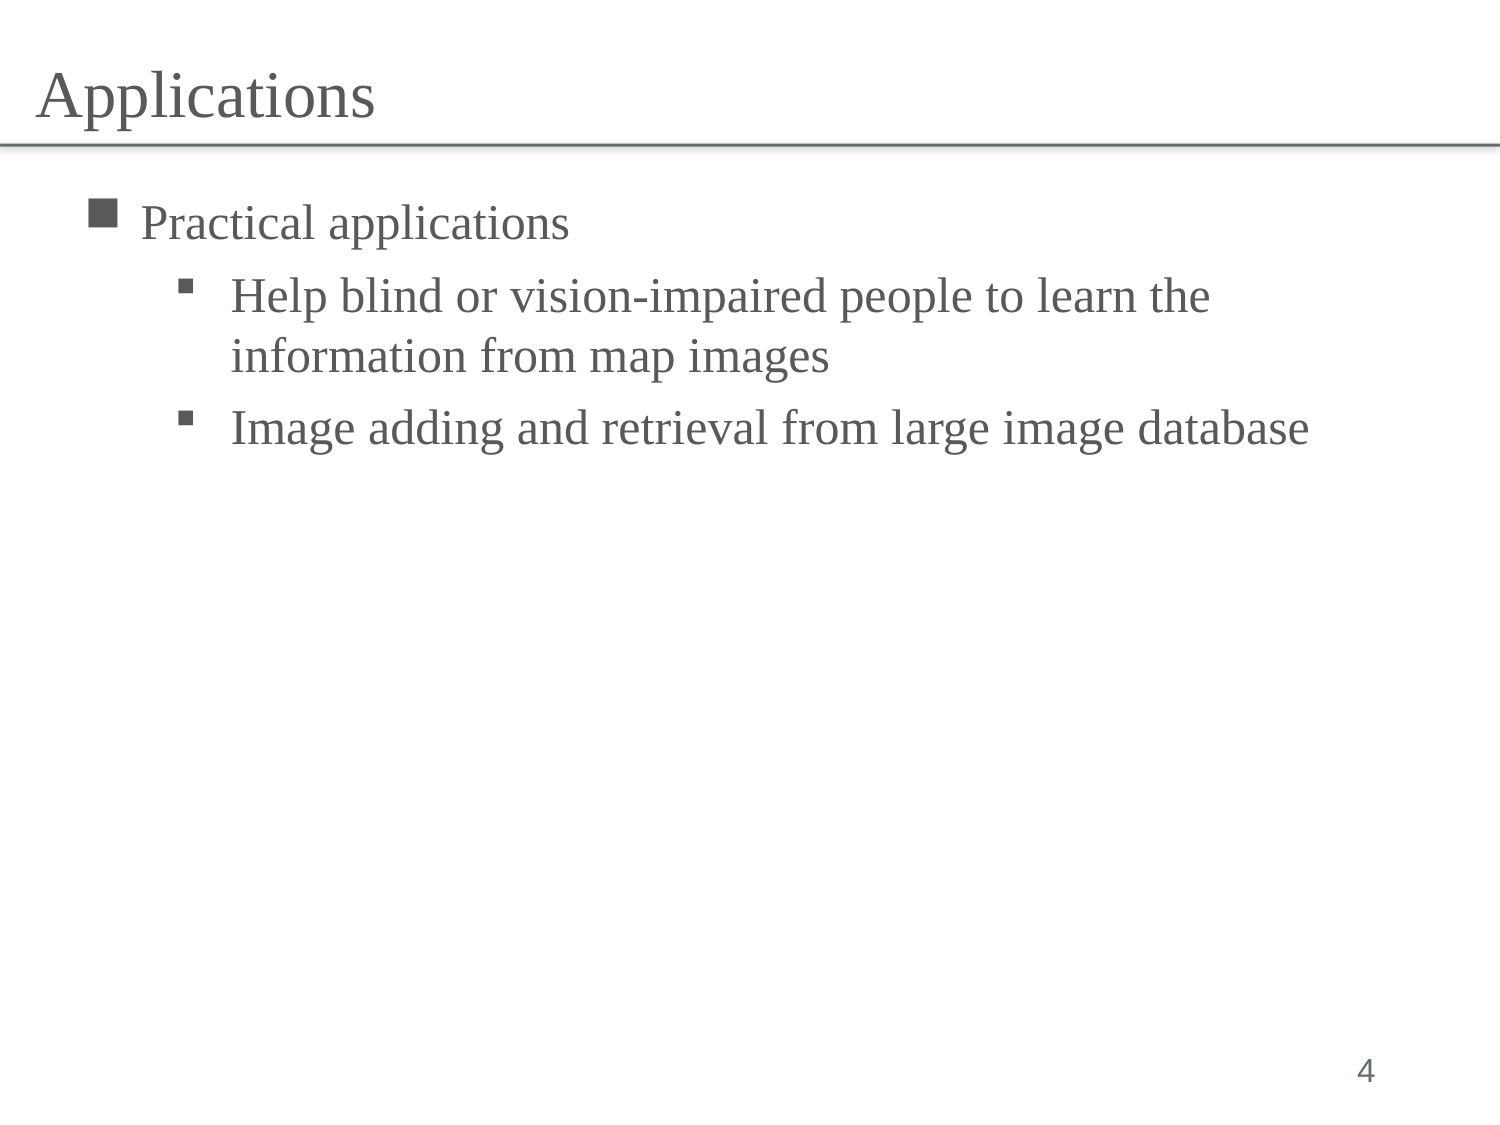

Applications
Practical applications
Help blind or vision-impaired people to learn the information from map images
Image adding and retrieval from large image database